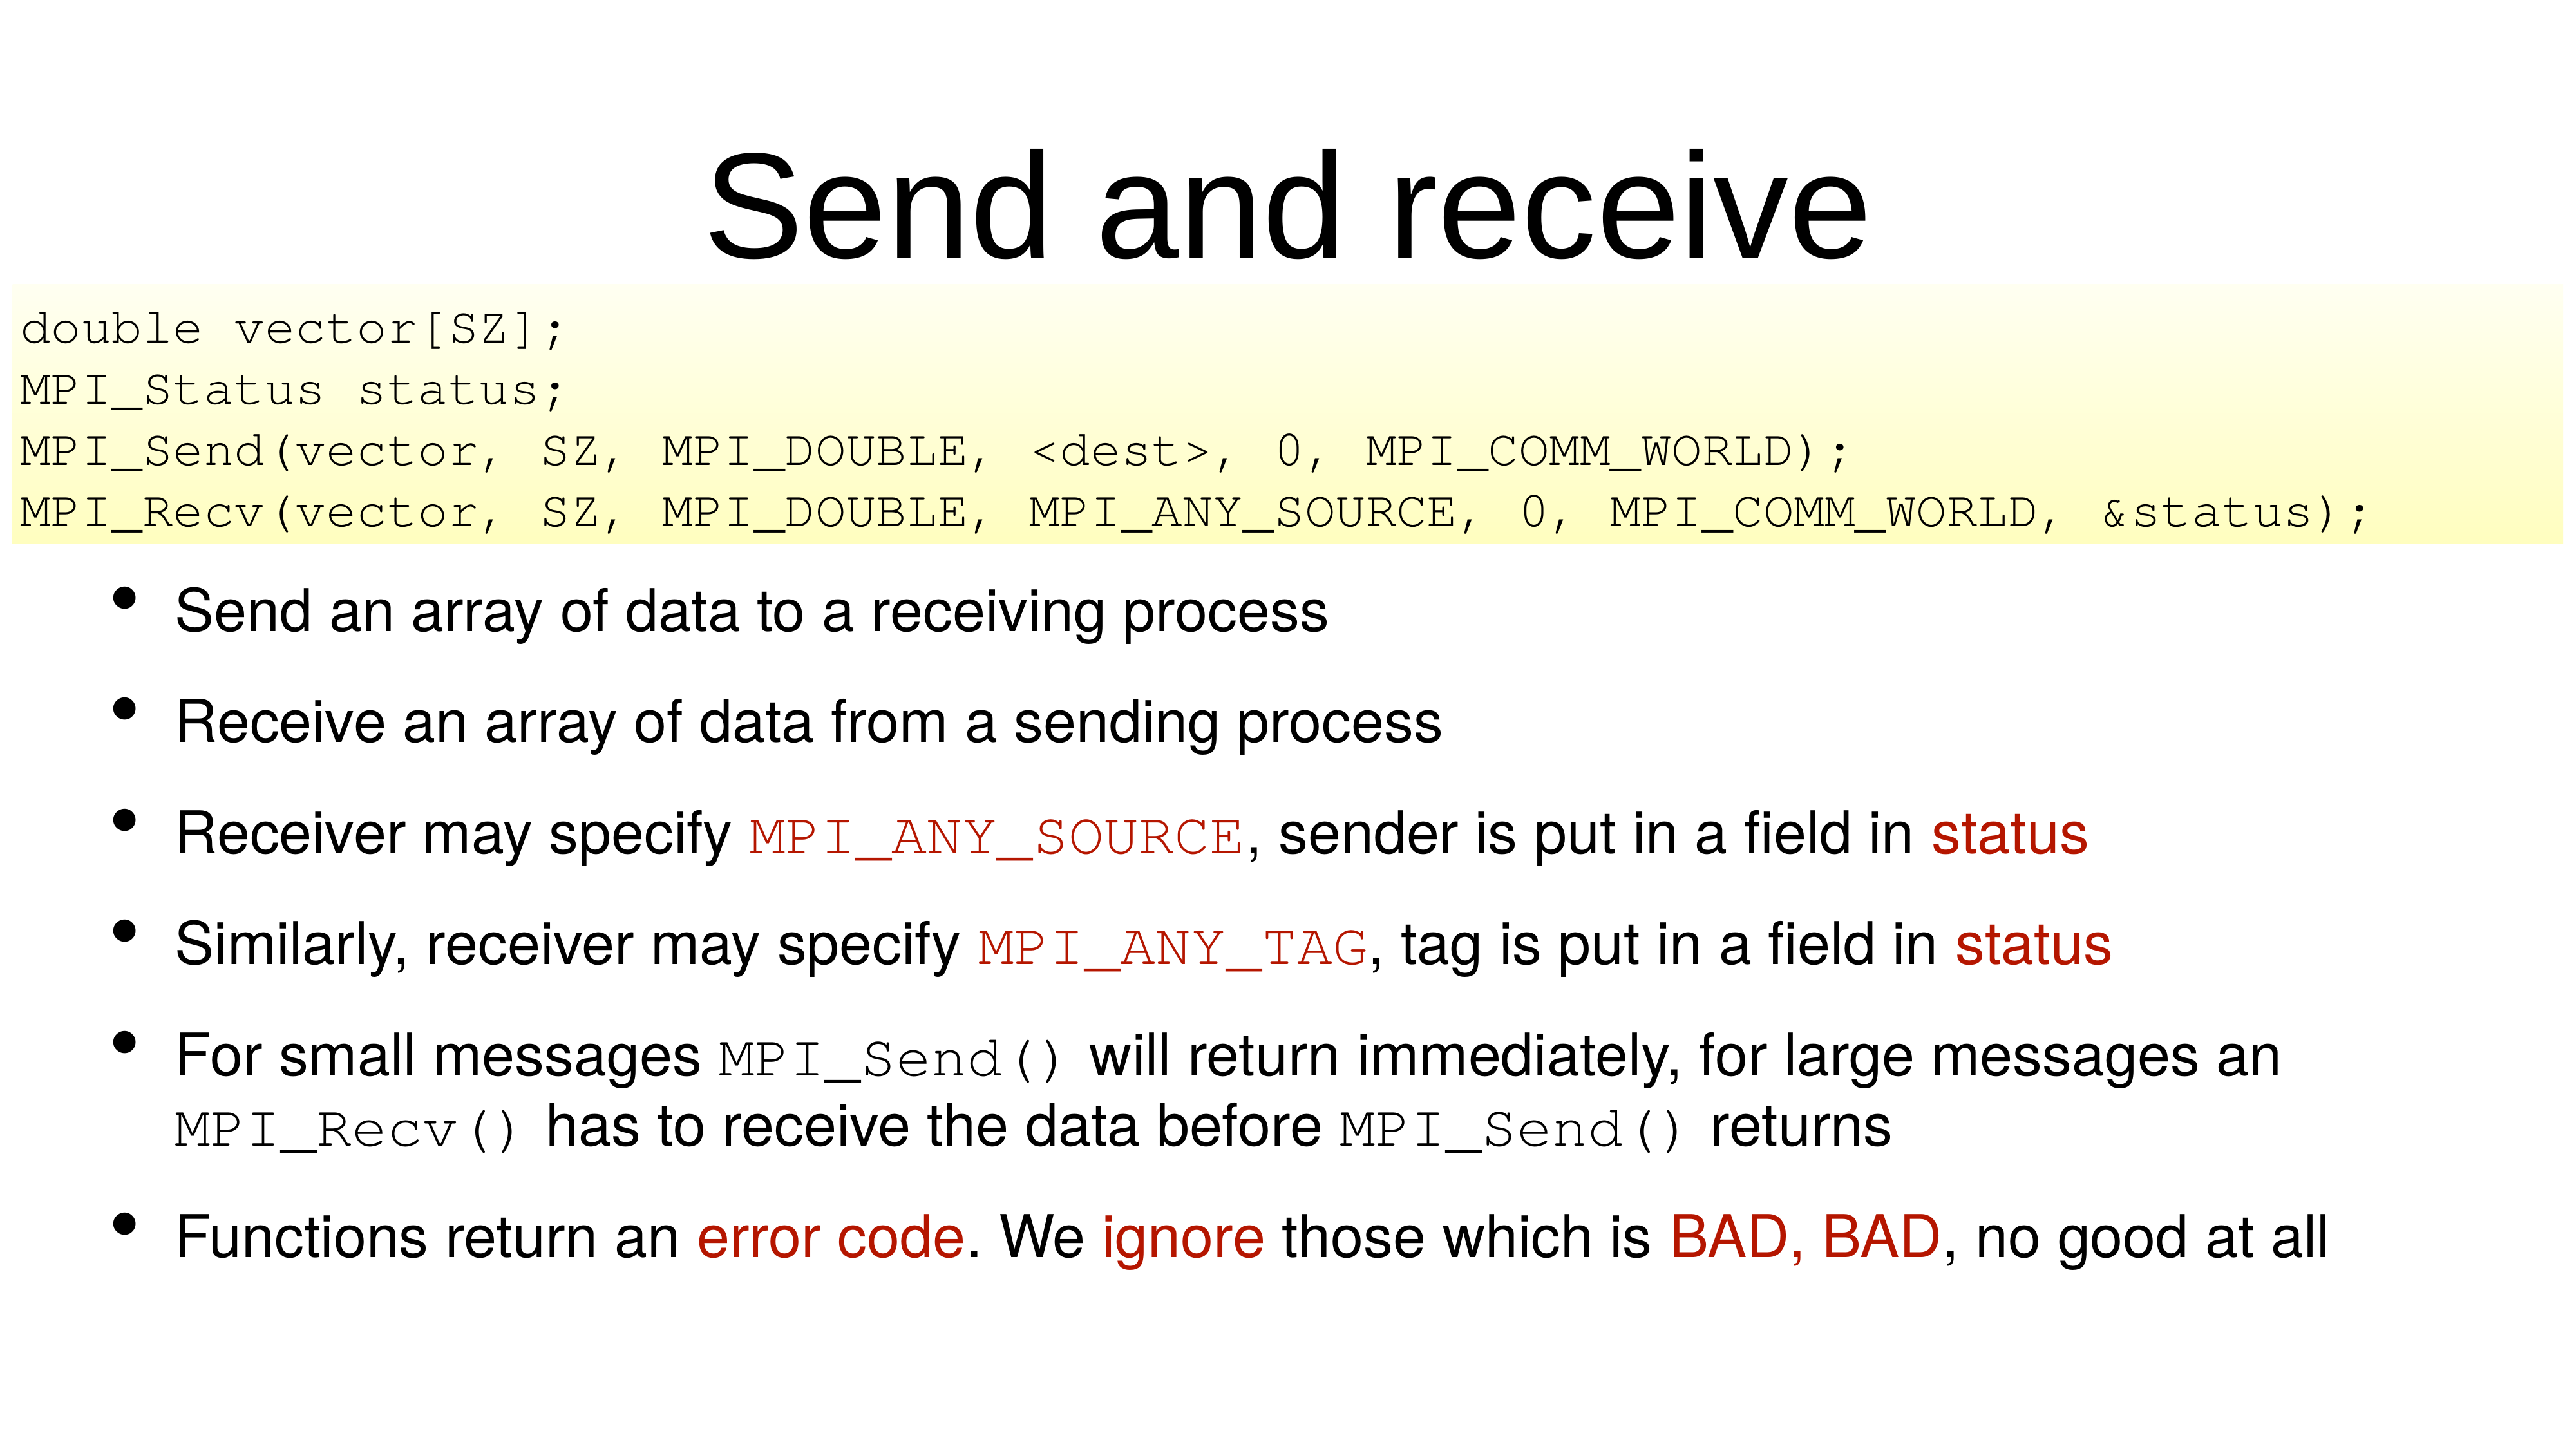

# Send and receive
double vector[SZ];
MPI_Status status;
MPI_Send(vector, SZ, MPI_DOUBLE, <dest>, 0, MPI_COMM_WORLD);
MPI_Recv(vector, SZ, MPI_DOUBLE, MPI_ANY_SOURCE, 0, MPI_COMM_WORLD, &status);
Send an array of data to a receiving process
Receive an array of data from a sending process
Receiver may specify MPI_ANY_SOURCE, sender is put in a field in status
Similarly, receiver may specify MPI_ANY_TAG, tag is put in a field in status
For small messages MPI_Send() will return immediately, for large messages an MPI_Recv() has to receive the data before MPI_Send() returns
Functions return an error code. We ignore those which is BAD, BAD, no good at all
55